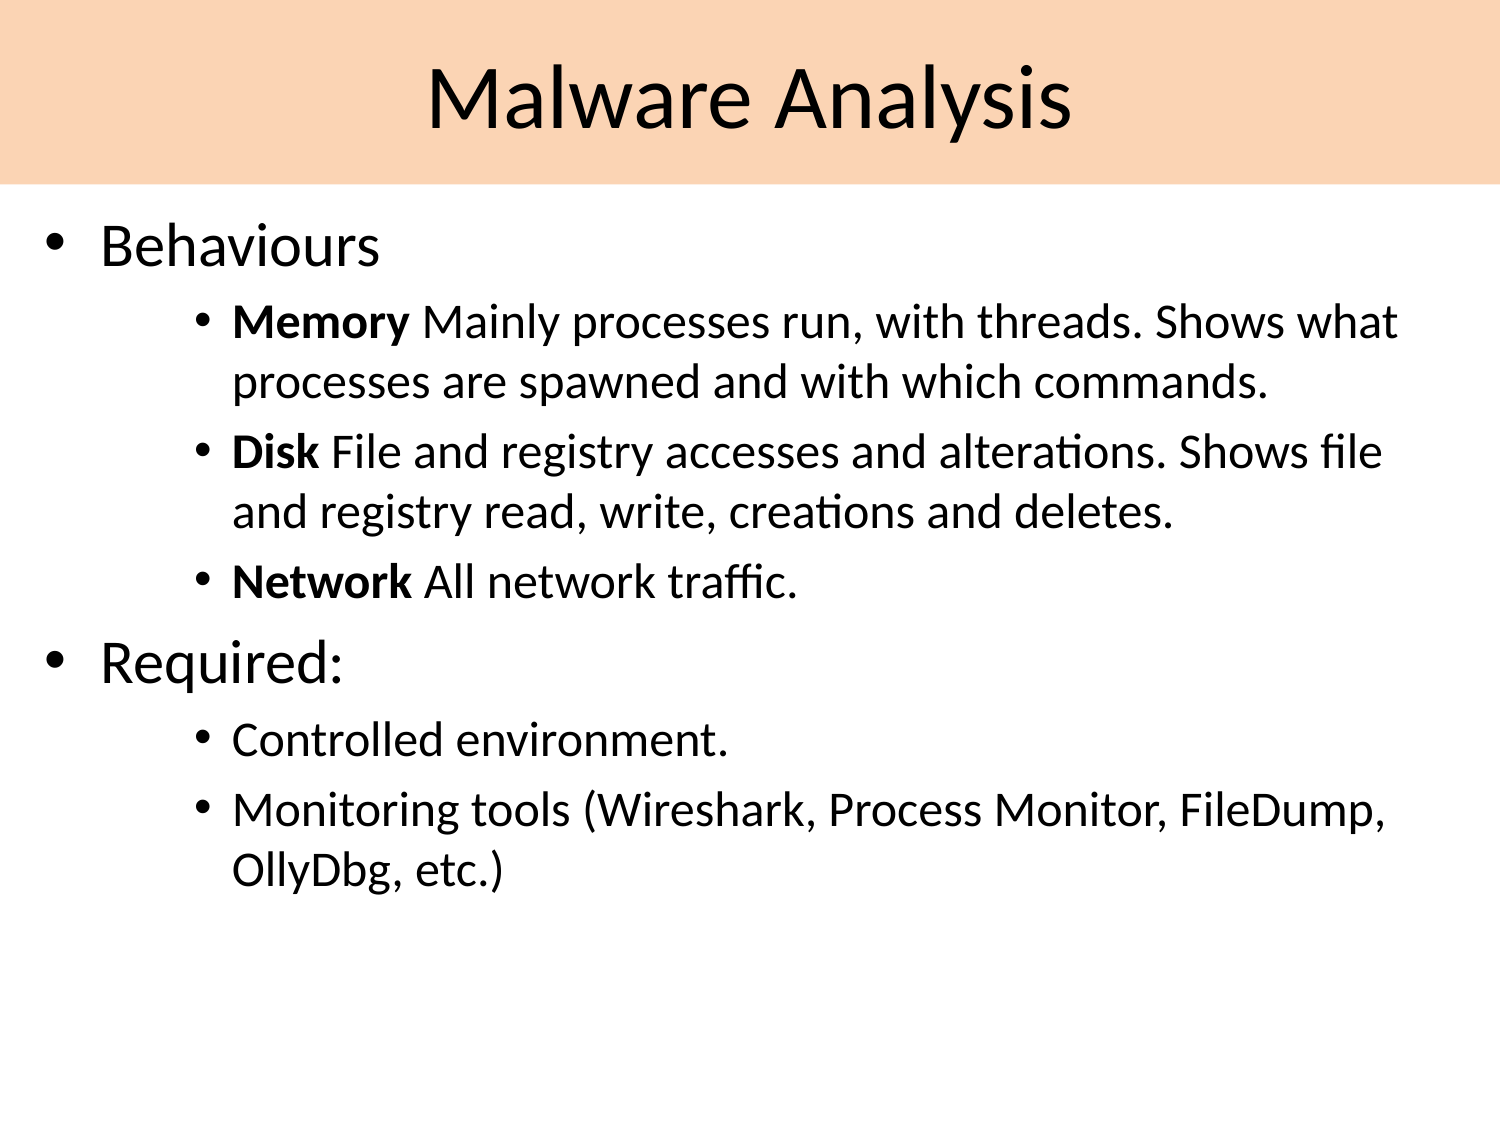

# Malware Analysis
Behaviours
Memory Mainly processes run, with threads. Shows what processes are spawned and with which commands.
Disk File and registry accesses and alterations. Shows file and registry read, write, creations and deletes.
Network All network traffic.
Required:
Controlled environment.
Monitoring tools (Wireshark, Process Monitor, FileDump, OllyDbg, etc.)